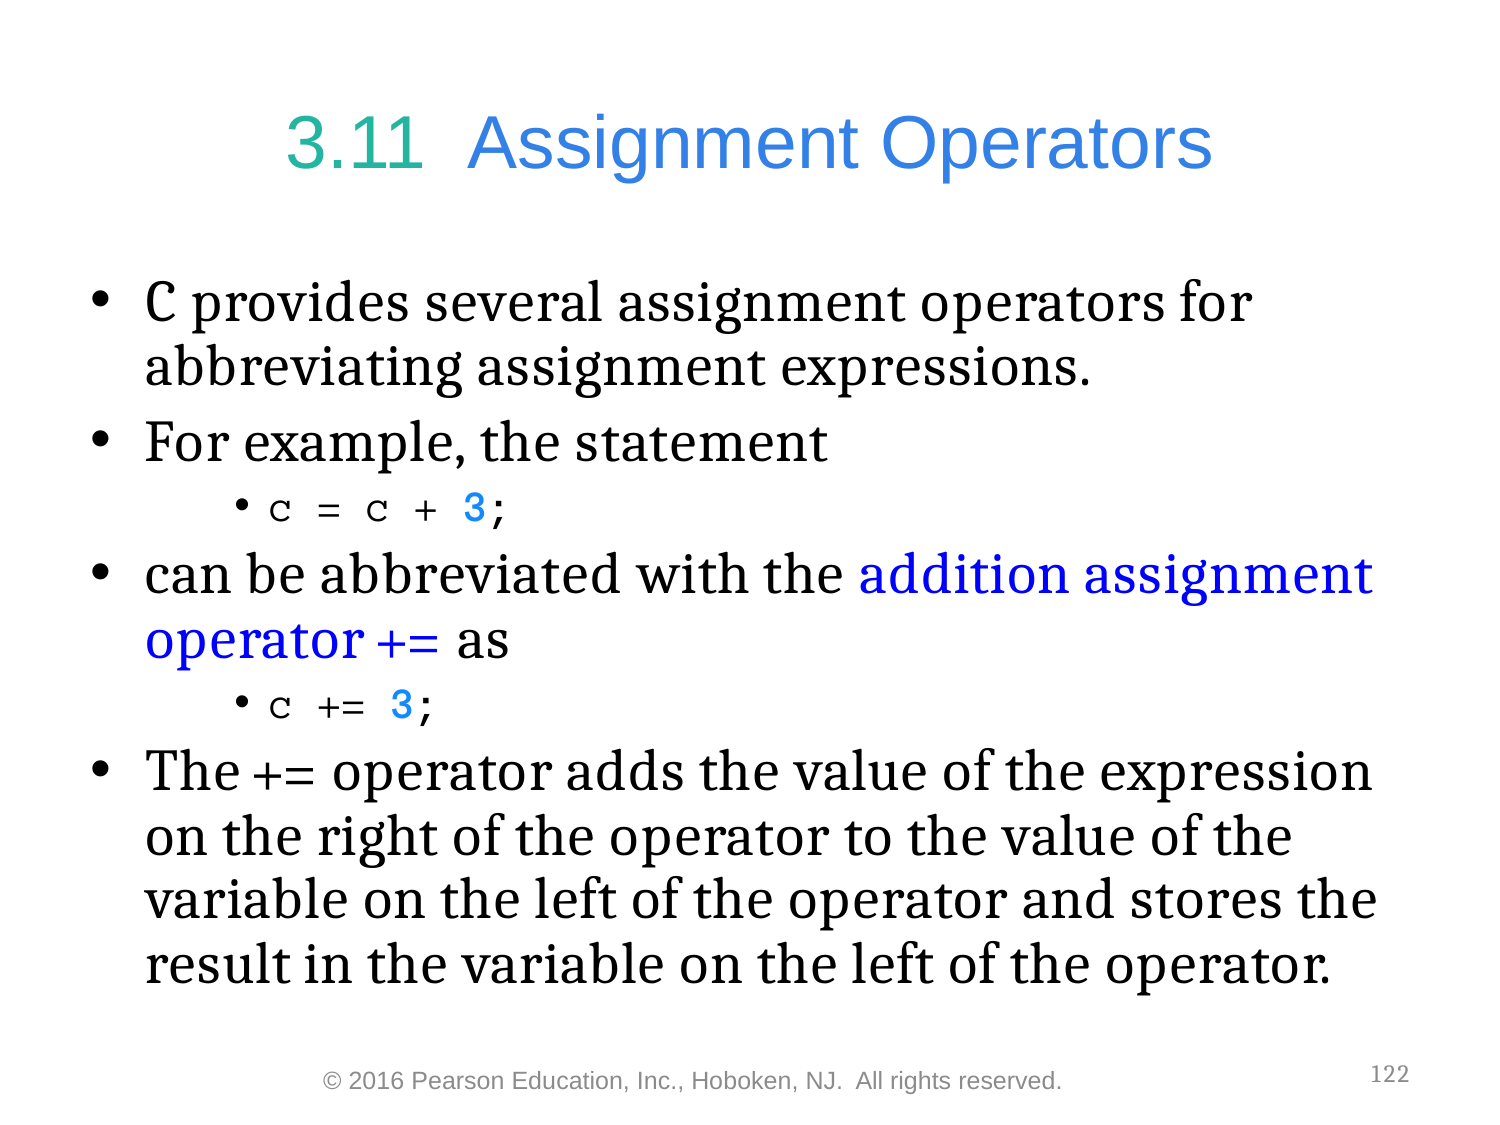

# 3.11  Assignment Operators
C provides several assignment operators for abbreviating assignment expressions.
For example, the statement
c = c + 3;
can be abbreviated with the addition assignment operator += as
c += 3;
The += operator adds the value of the expression on the right of the operator to the value of the variable on the left of the operator and stores the result in the variable on the left of the operator.
122
© 2016 Pearson Education, Inc., Hoboken, NJ.  All rights reserved.